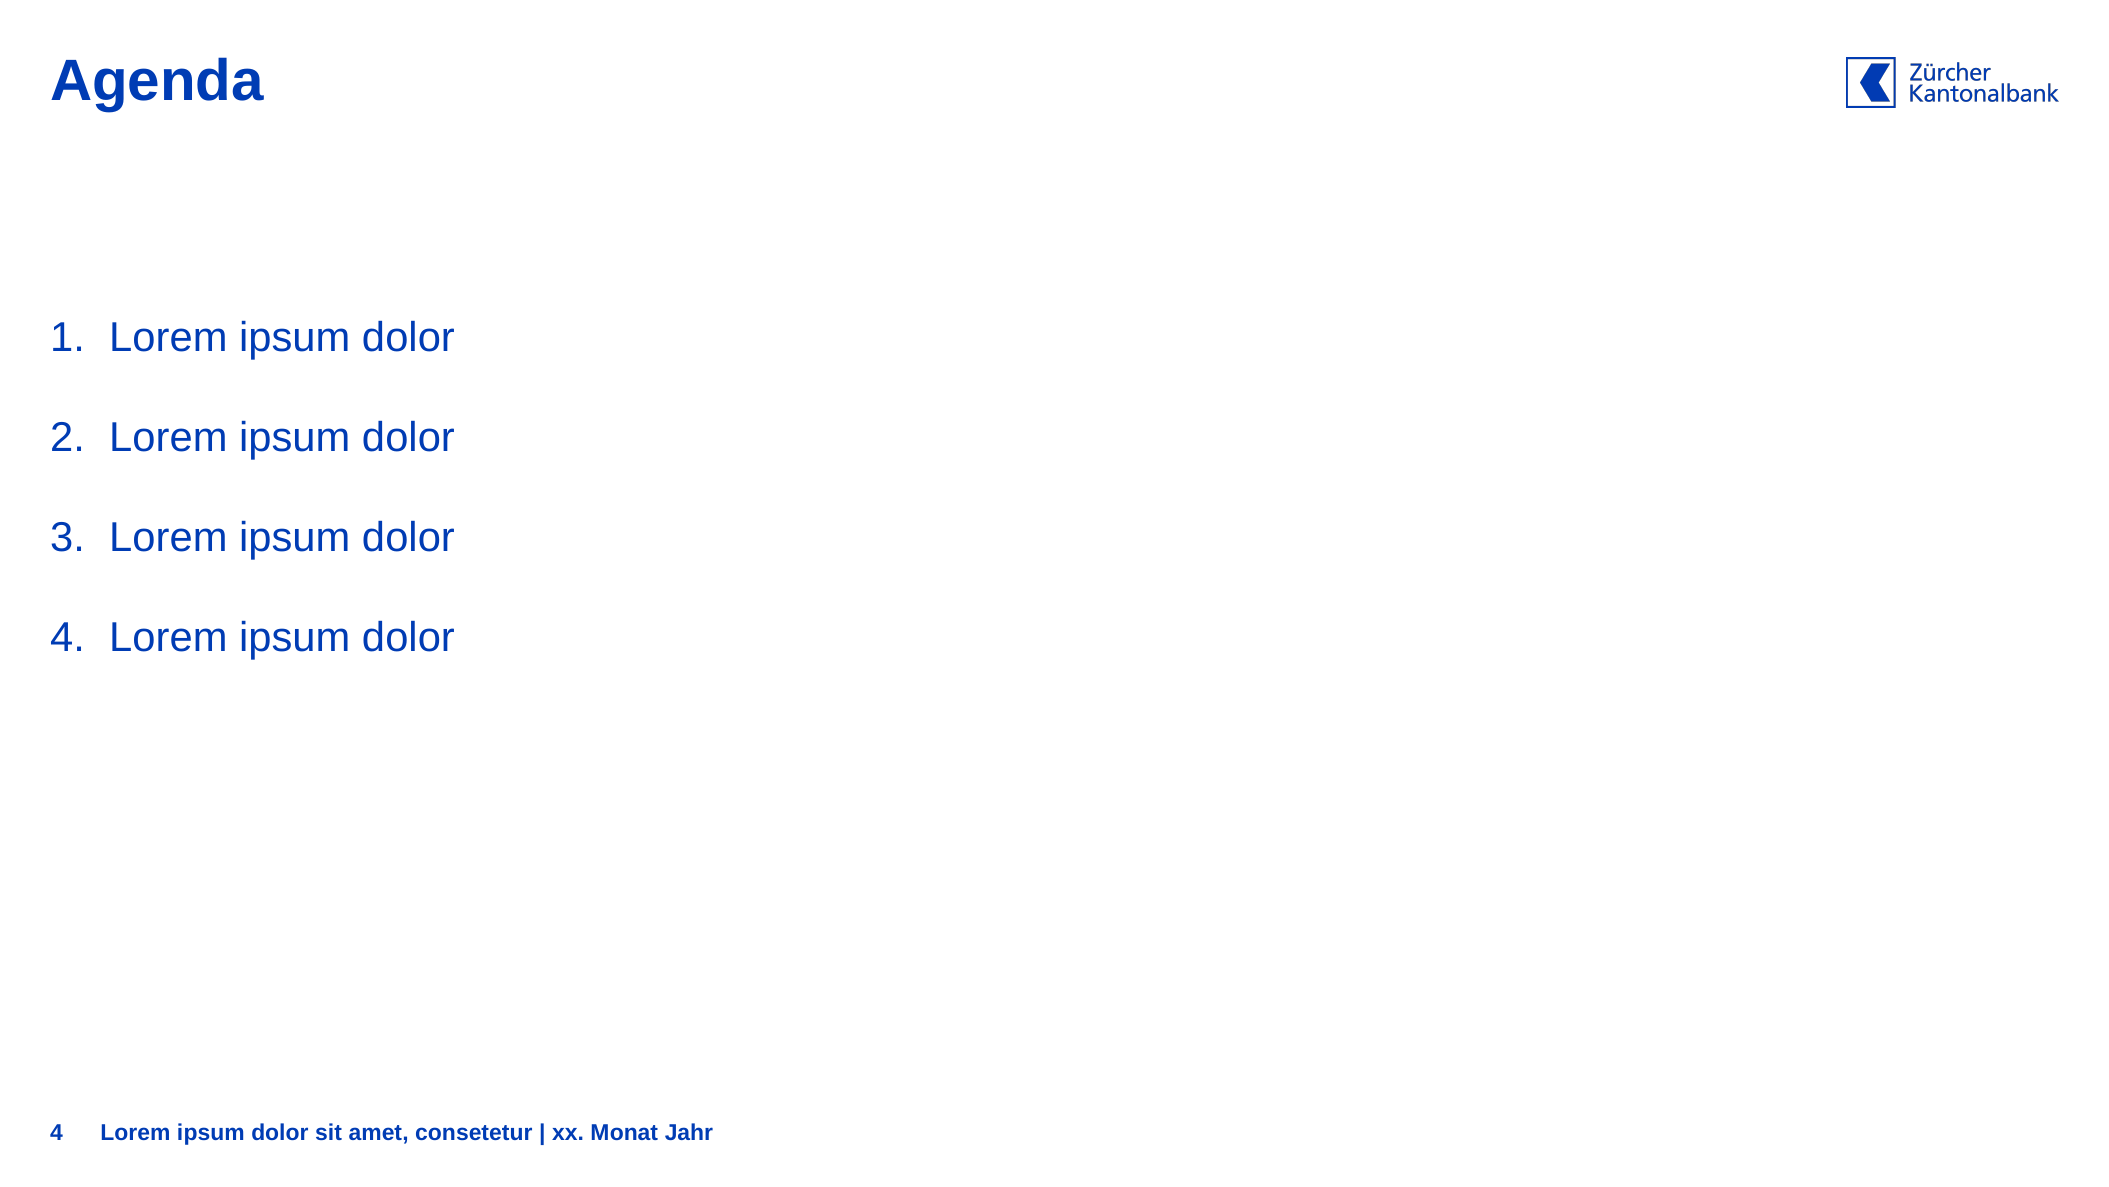

# Agenda
Lorem ipsum dolor

Lorem ipsum dolor

Lorem ipsum dolor

Lorem ipsum dolor

4
Lorem ipsum dolor sit amet, consetetur | xx. Monat Jahr